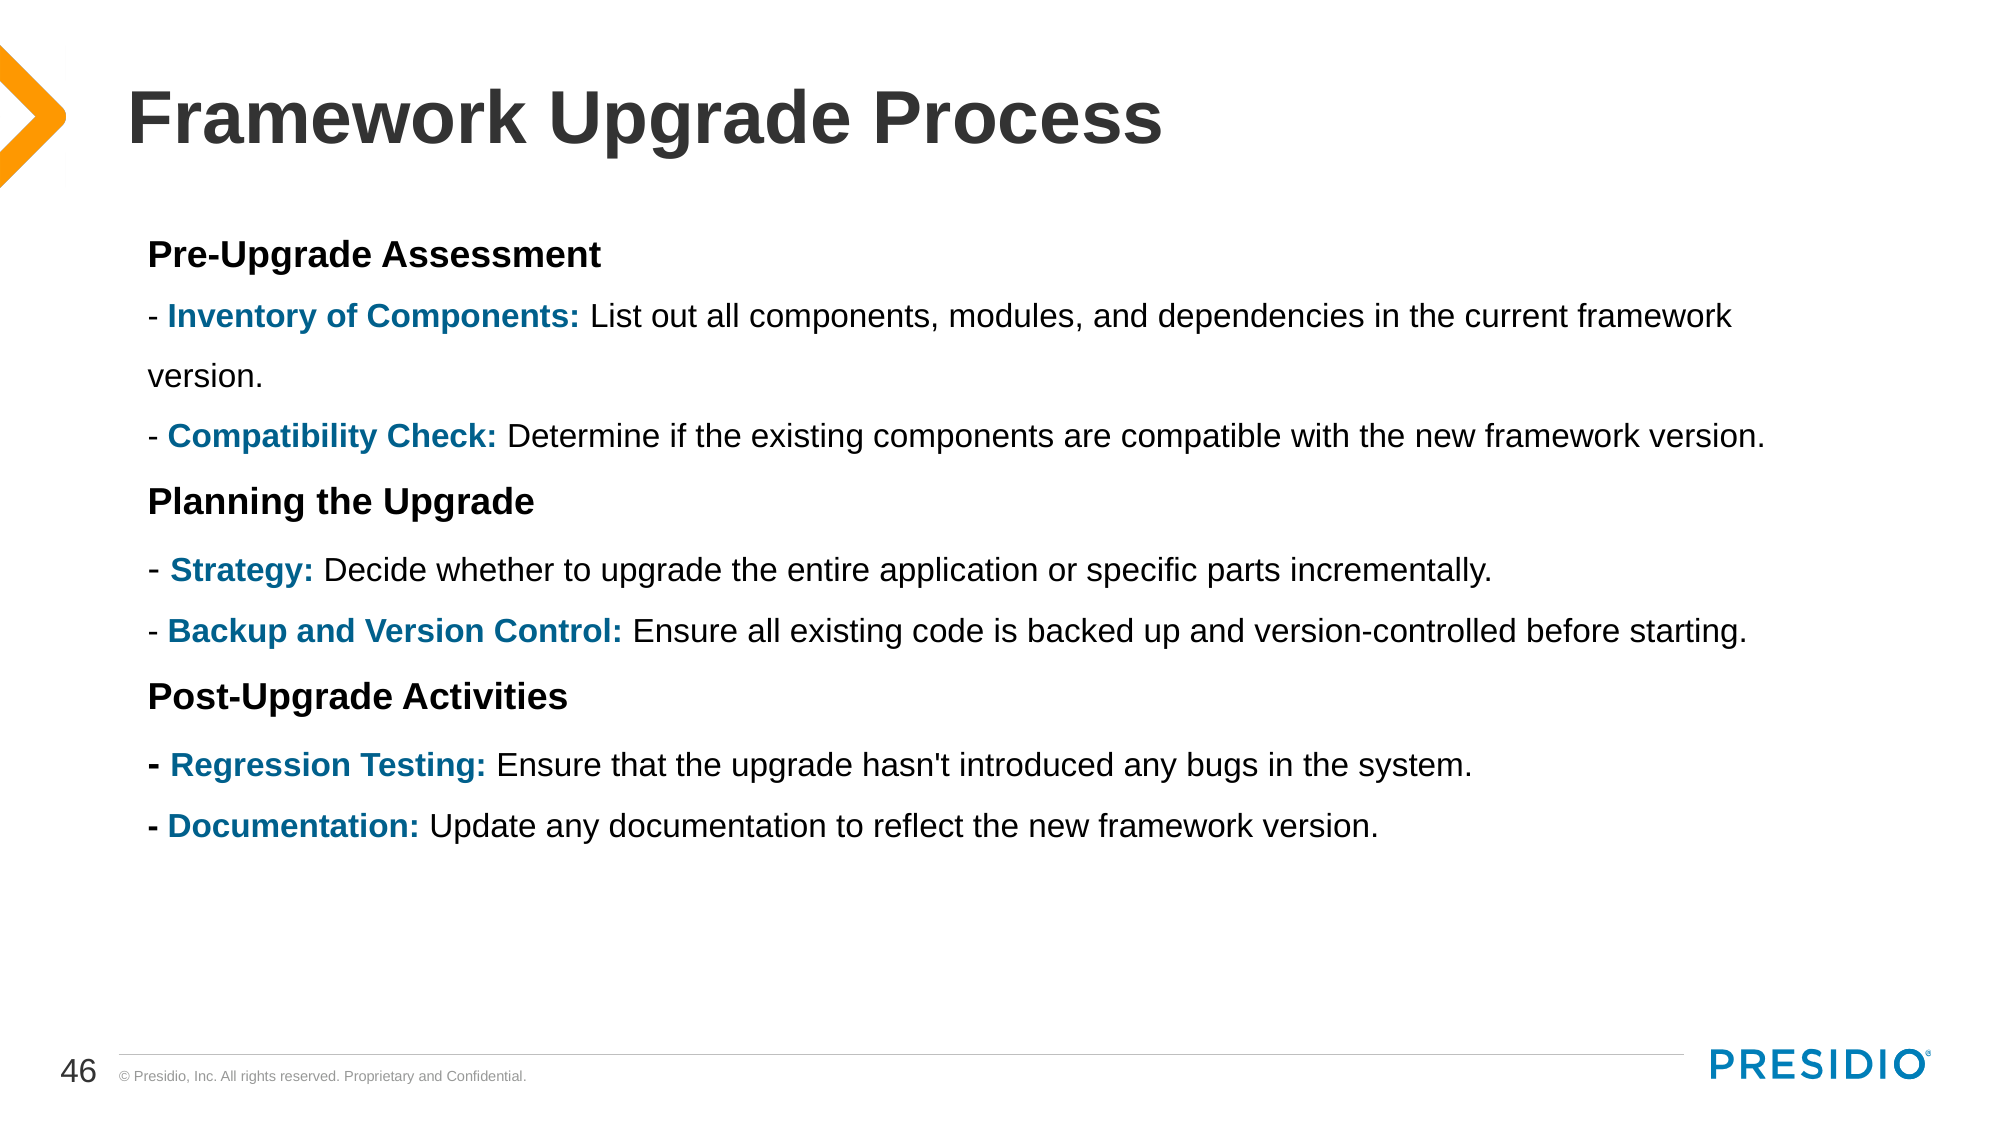

# Framework Upgrade Process

Pre-Upgrade Assessment
- Inventory of Components: List out all components, modules, and dependencies in the current framework version.
- Compatibility Check: Determine if the existing components are compatible with the new framework version.
Planning the Upgrade
- Strategy: Decide whether to upgrade the entire application or specific parts incrementally.
- Backup and Version Control: Ensure all existing code is backed up and version-controlled before starting.
Post-Upgrade Activities
- Regression Testing: Ensure that the upgrade hasn't introduced any bugs in the system.
- Documentation: Update any documentation to reflect the new framework version.

46